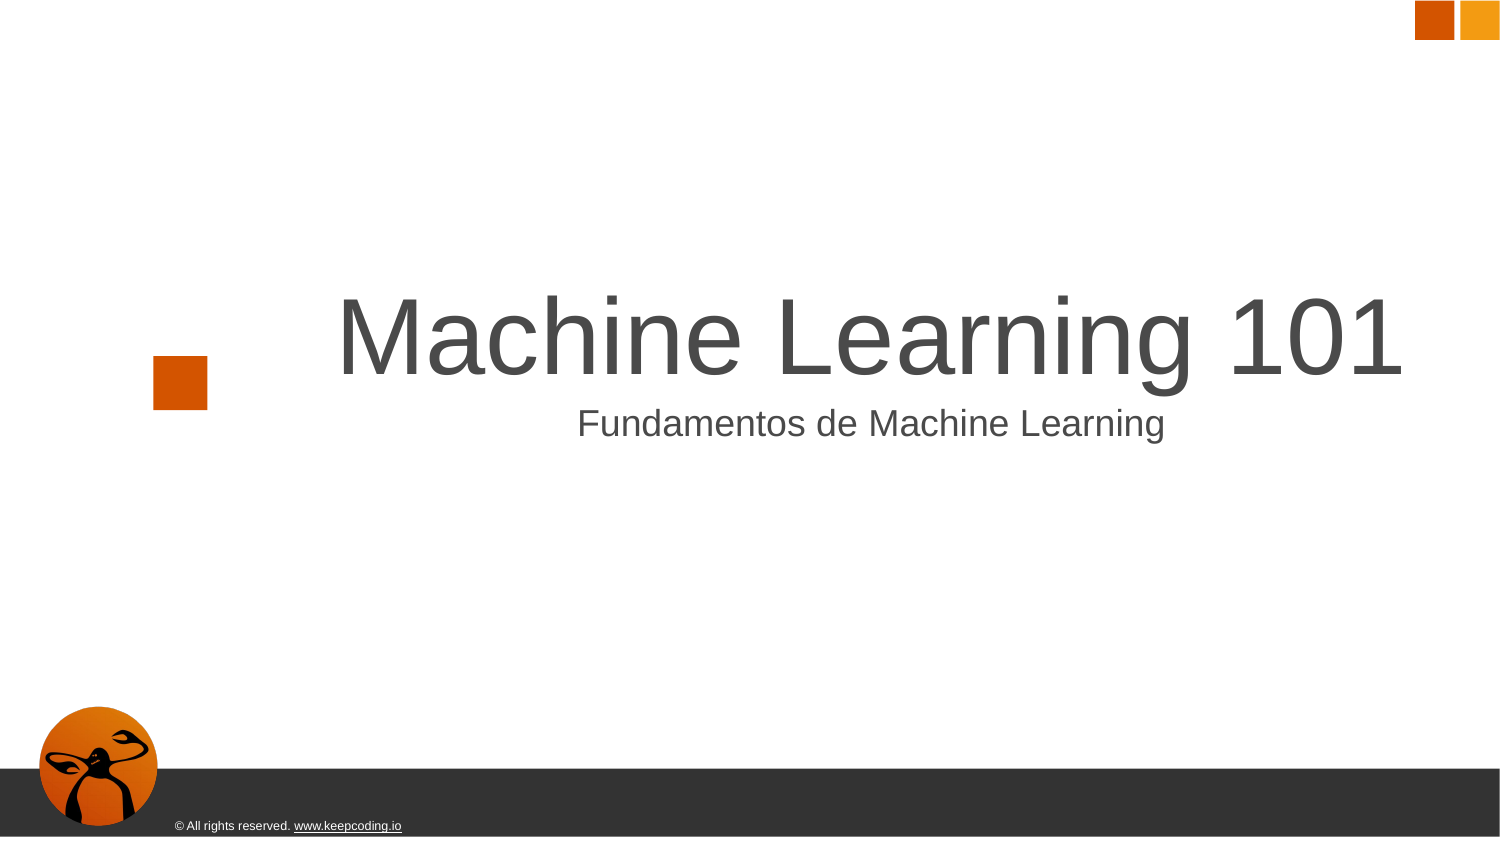

Machine Learning 101
Fundamentos de Machine Learning

© All rights reserved. www.keepcoding.io